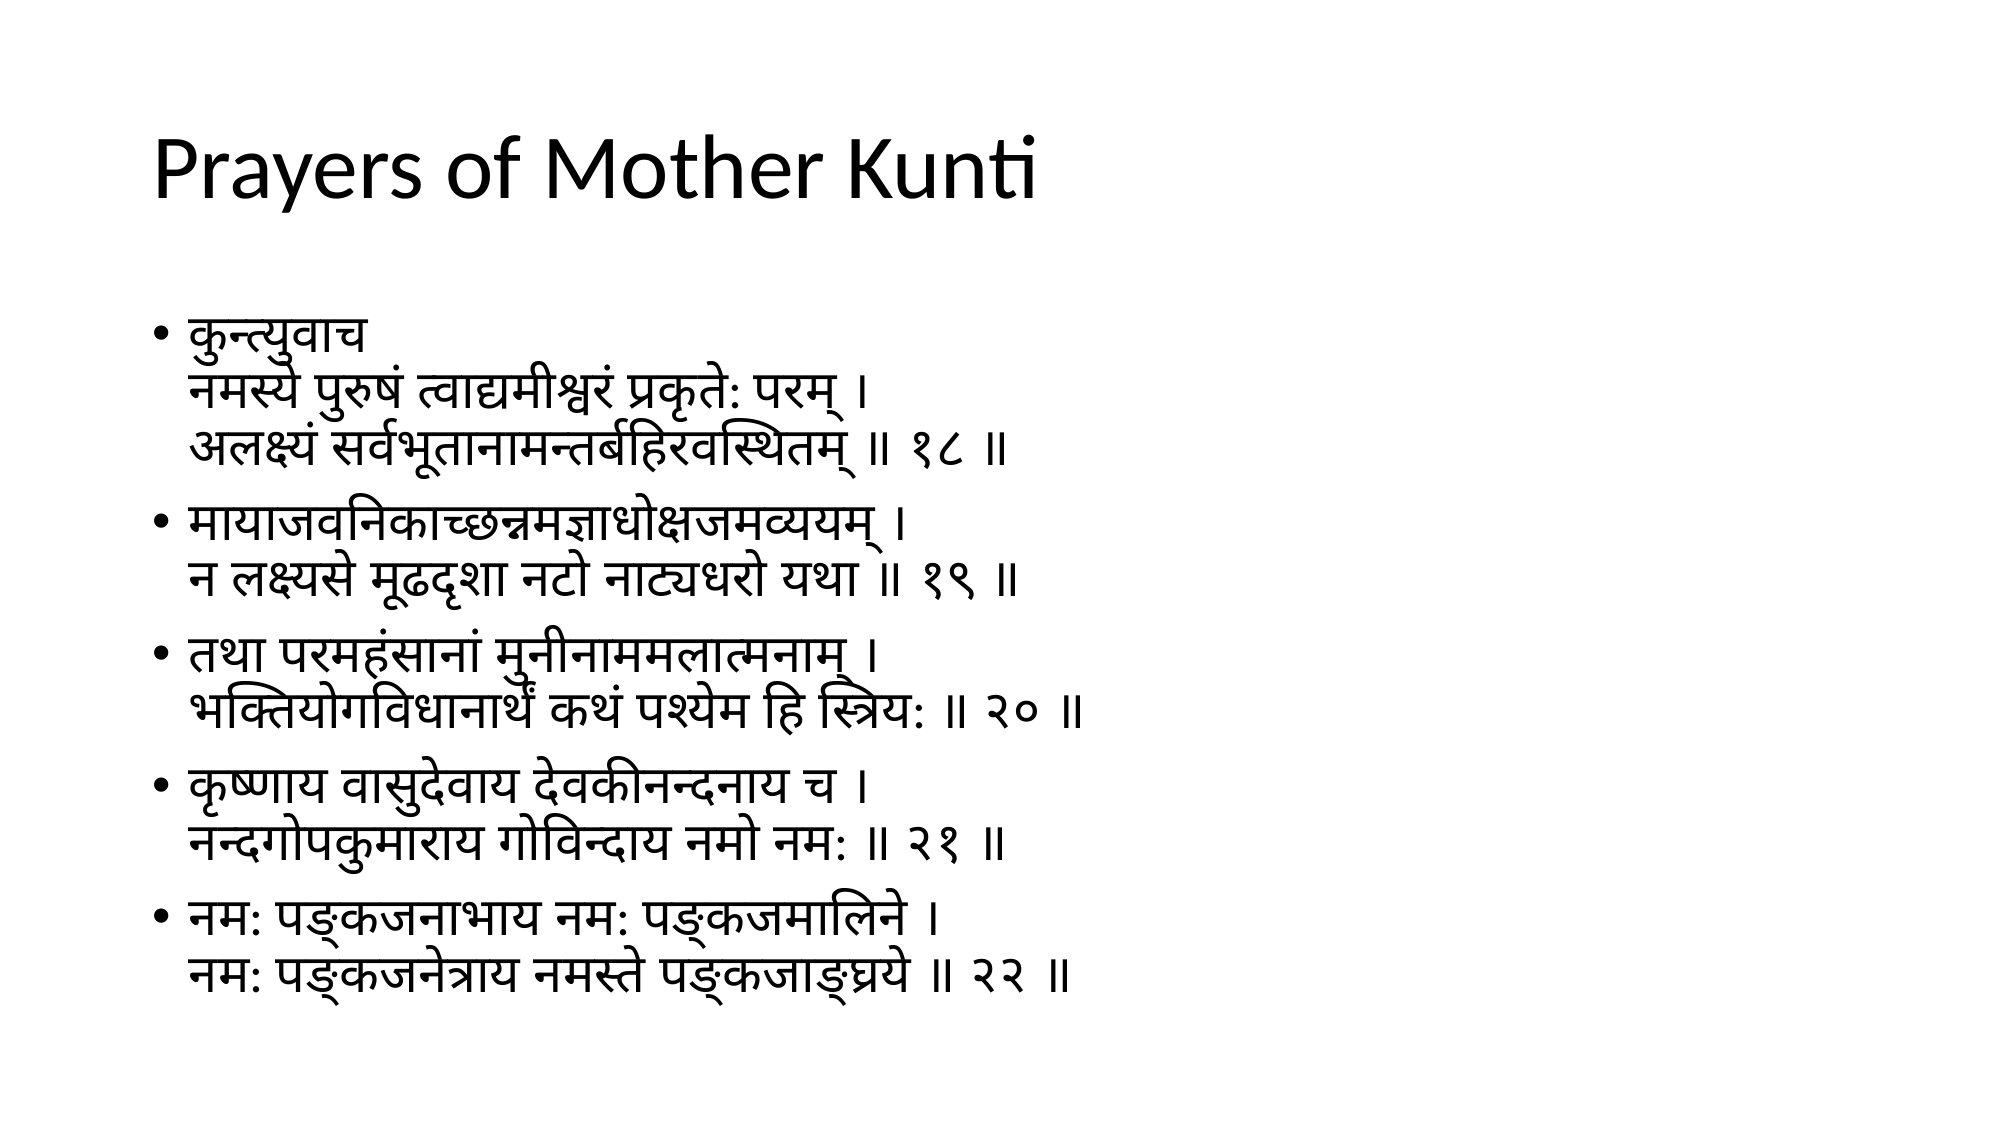

# Prayers of Mother Kunti
कुन्त्युवाच
नमस्ये पुरुषं त्वाद्यमीश्वरं प्रकृते: परम् ।
अलक्ष्यं सर्वभूतानामन्तर्बहिरवस्थितम् ॥ १८ ॥
मायाजवनिकाच्छन्नमज्ञाधोक्षजमव्ययम् ।
न लक्ष्यसे मूढद‍ृशा नटो नाट्यधरो यथा ॥ १९ ॥
तथा परमहंसानां मुनीनाममलात्मनाम् ।
भक्तियोगविधानार्थं कथं पश्येम हि स्त्रिय: ॥ २० ॥
कृष्णाय वासुदेवाय देवकीनन्दनाय च ।
नन्दगोपकुमाराय गोविन्दाय नमो नम: ॥ २१ ॥
नम: पङ्कजनाभाय नम: पङ्कजमालिने ।
नम: पङ्कजनेत्राय नमस्ते पङ्कजाङ्‍घ्रये ॥ २२ ॥